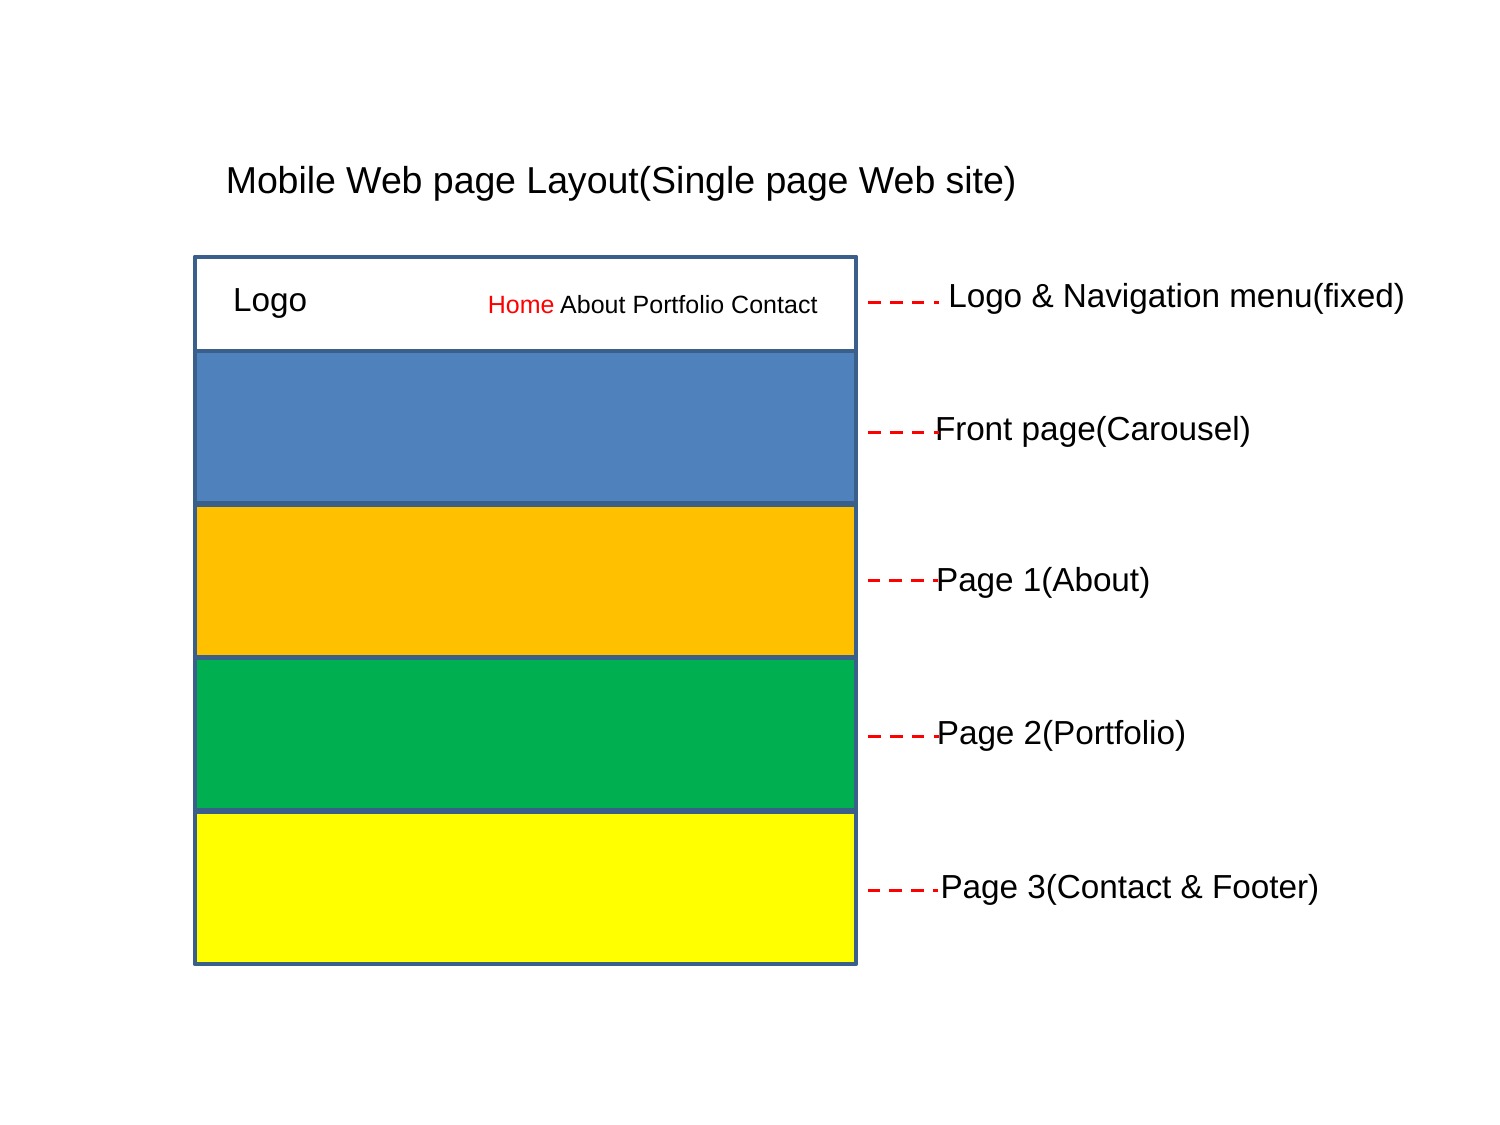

Mobile Web page Layout(Single page Web site)

Logo & Navigation menu(fixed)
Logo
Home About Portfolio Contact

Front page(Carousel)

Page 1(About)

Page 2(Portfolio)

Page 3(Contact & Footer)